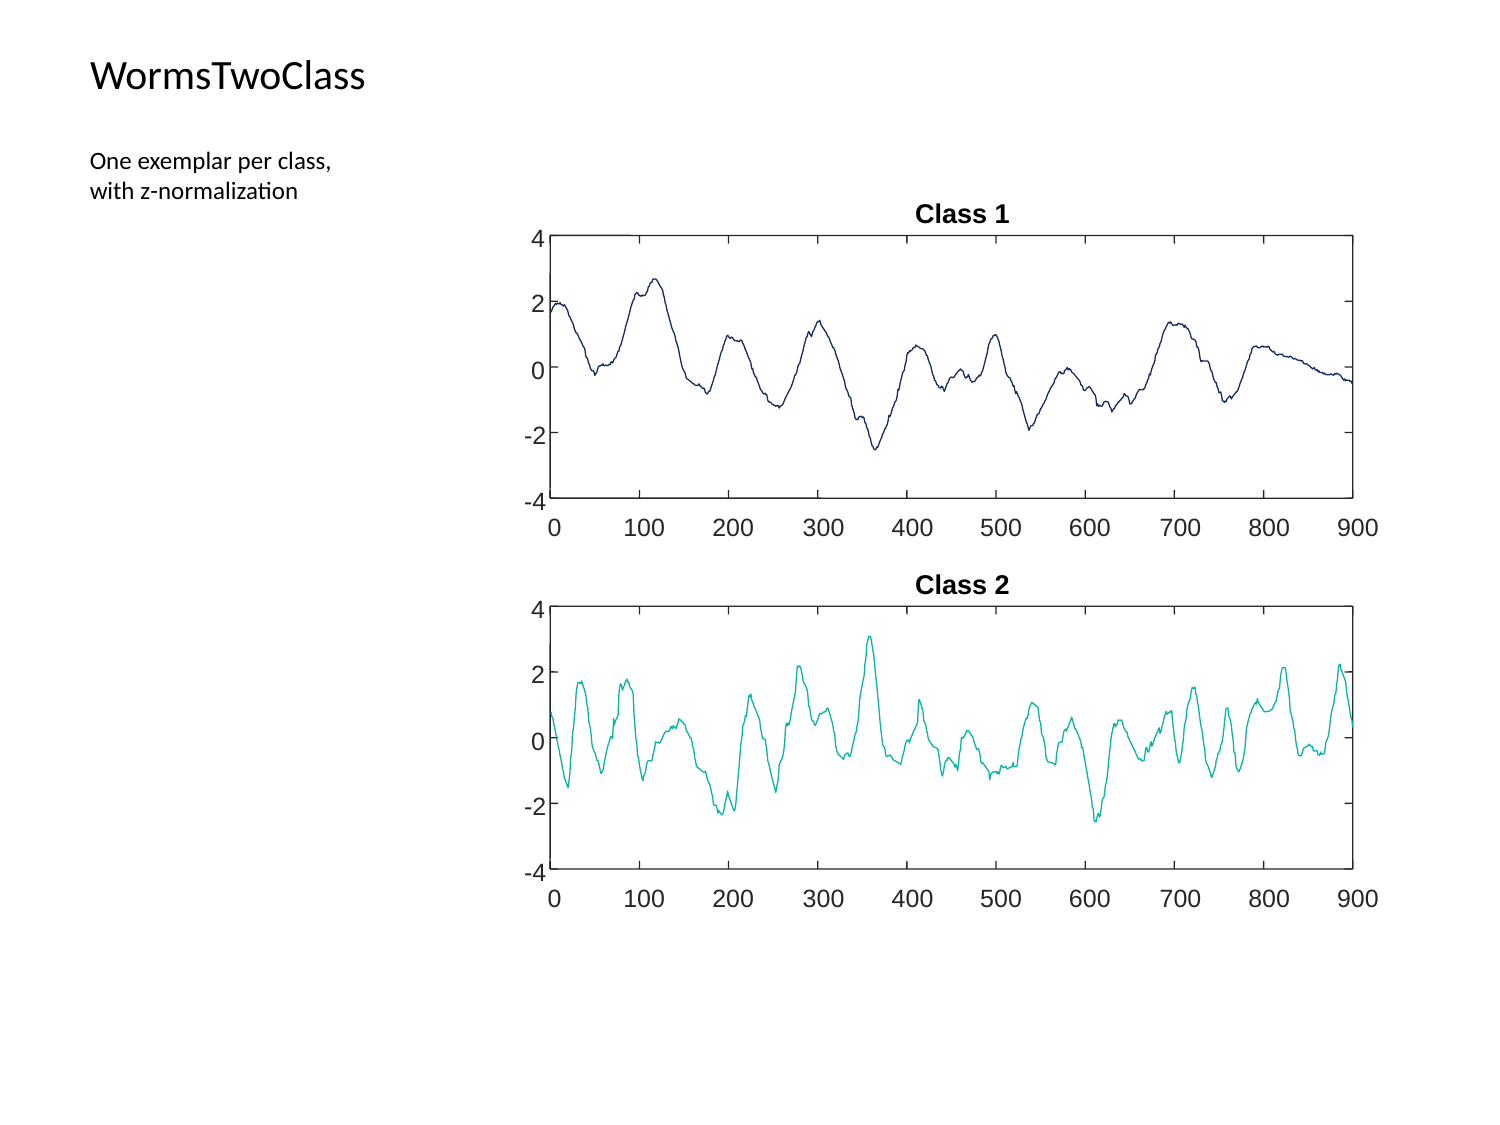

# WormsTwoClass
One exemplar per class, with z-normalization
Class 1
4

2

0

-2

-4

0
100
200
300
400
500
600
700
800
900
Class 2
4

2

0

-2

-4

0
100
200
300
400
500
600
700
800
900